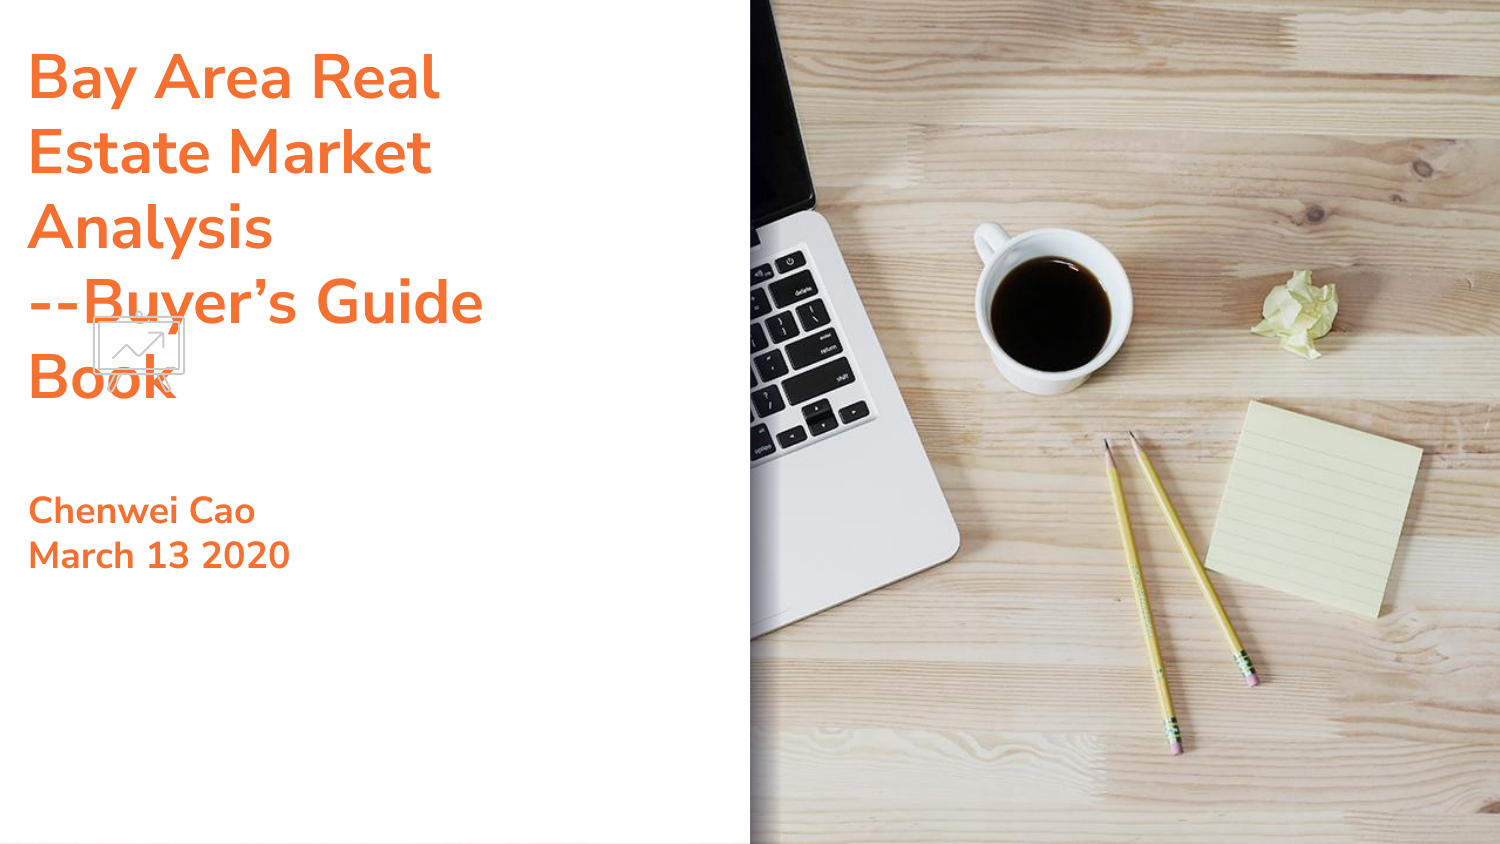

# Bay Area Real Estate Market Analysis --Buyer’s Guide Book

Chenwei Cao
March 13 2020